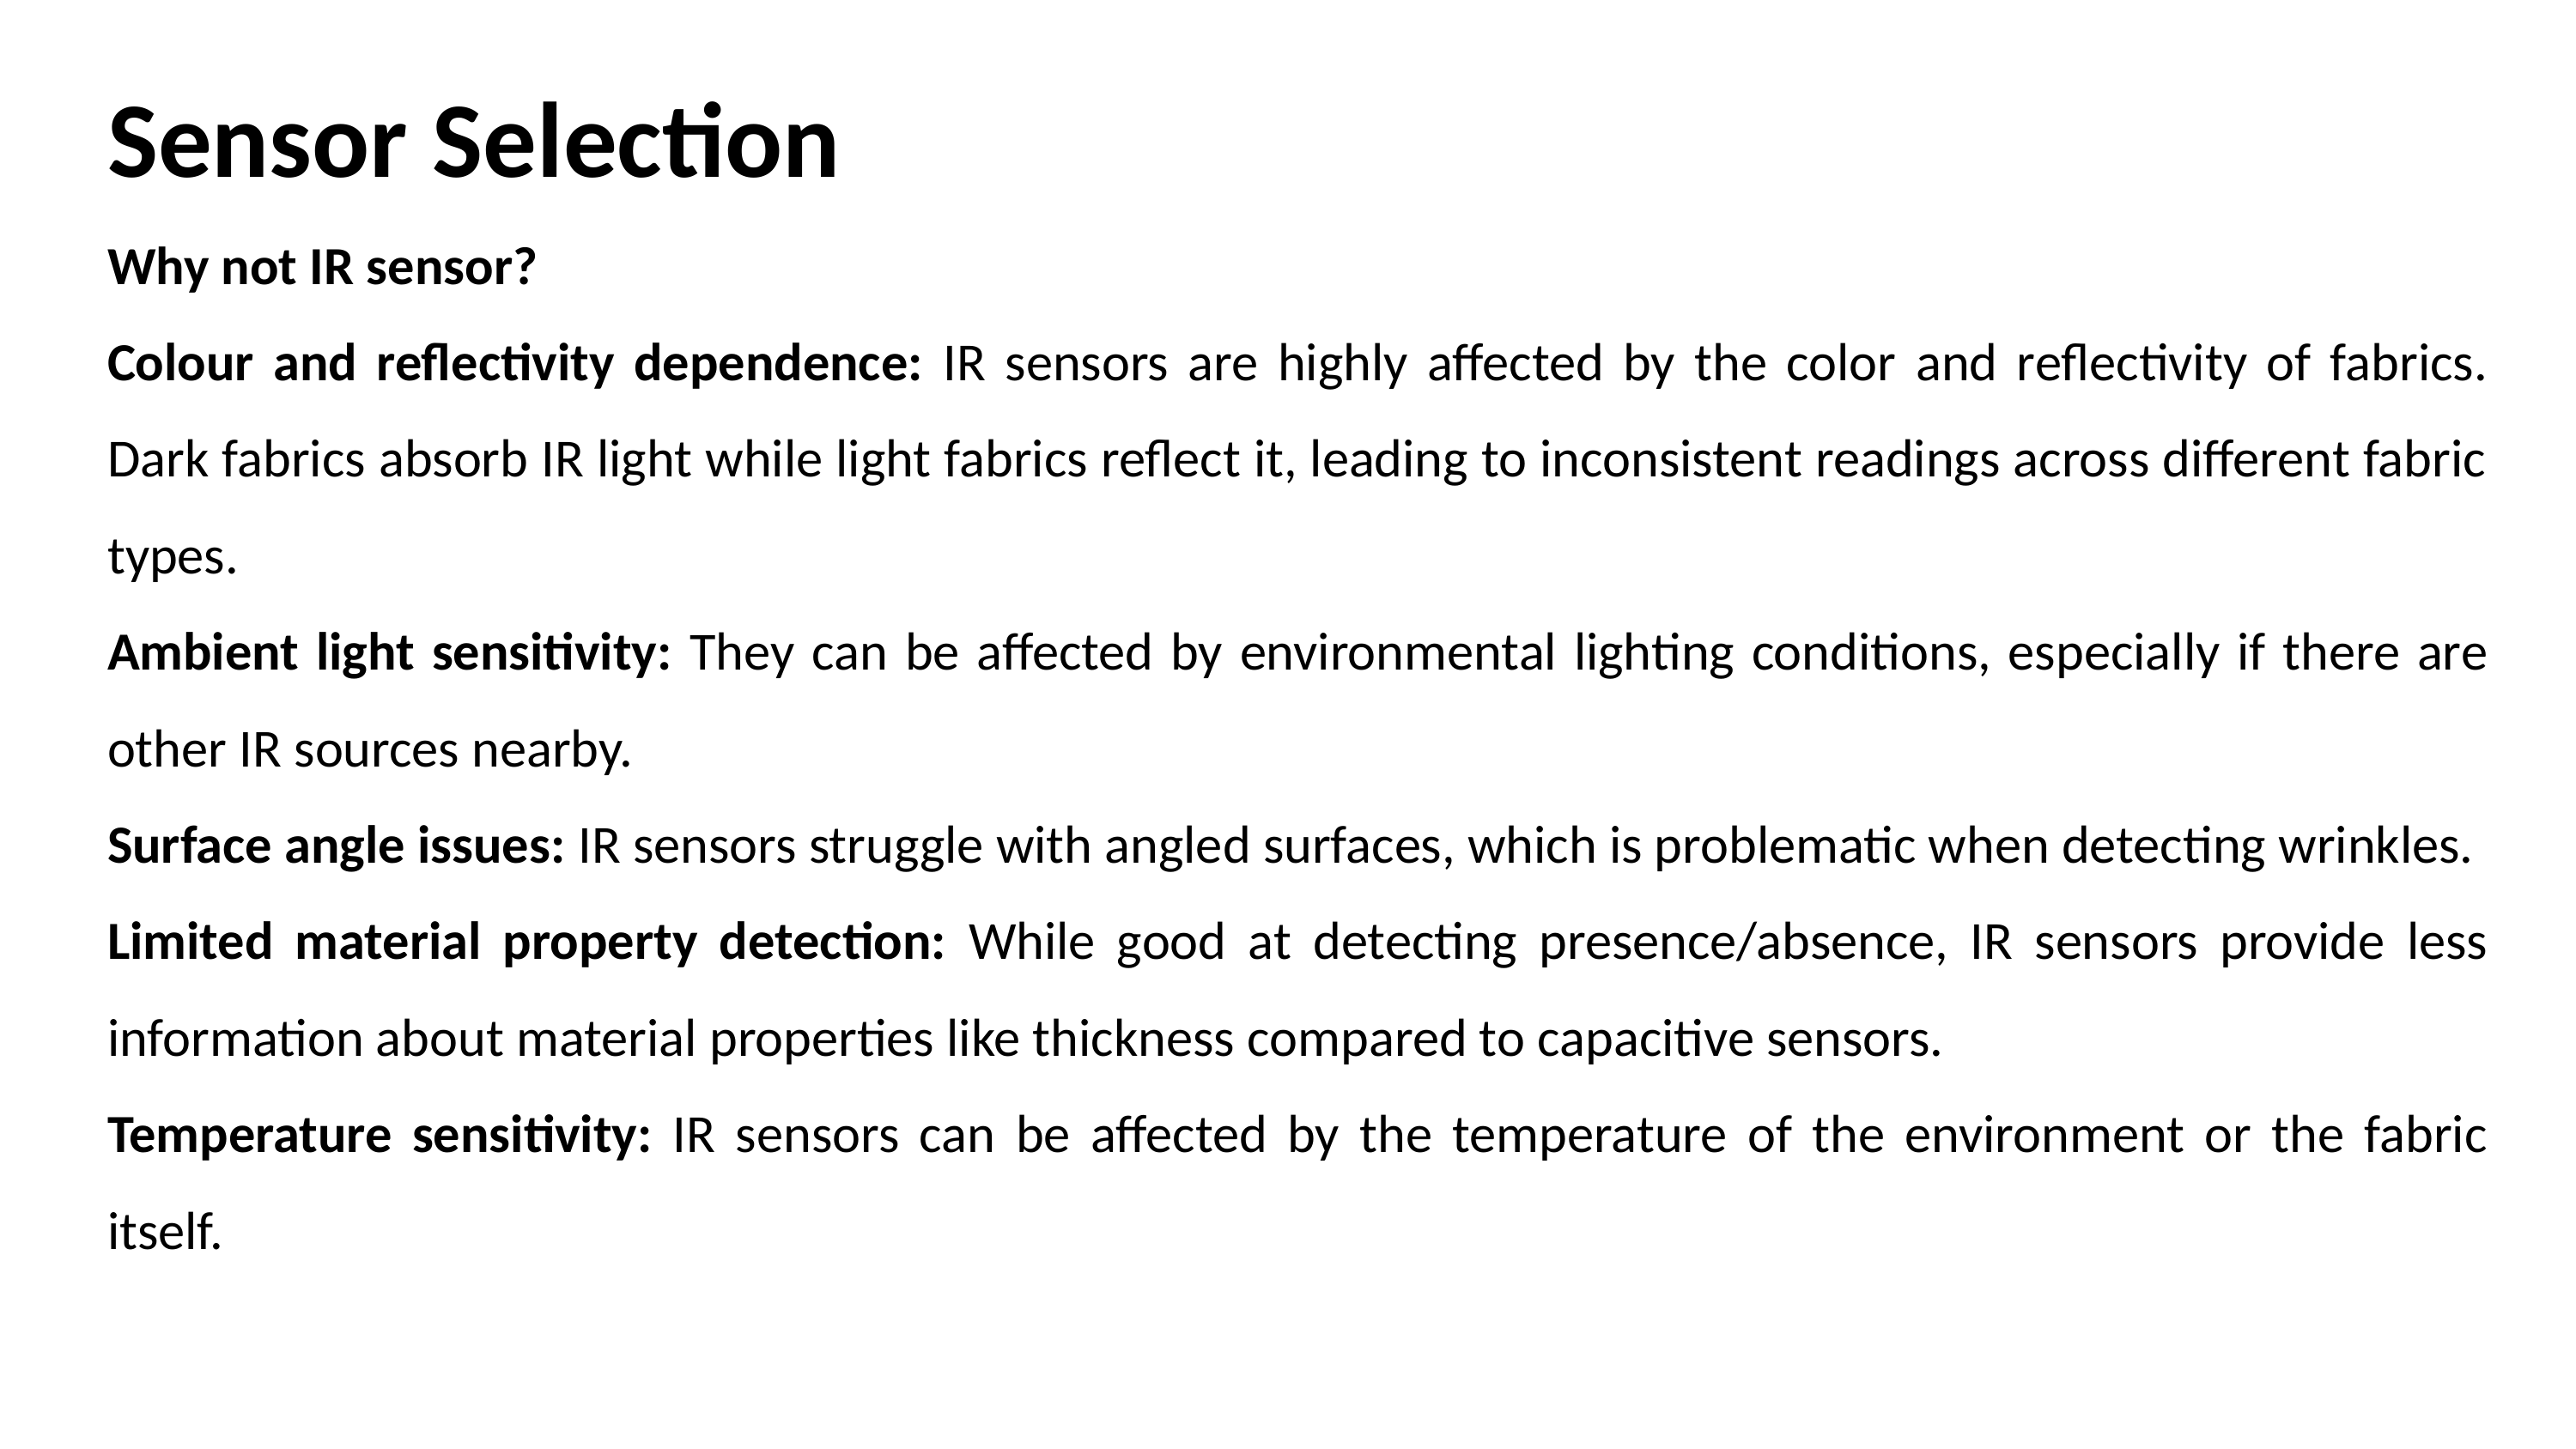

Sensor Selection
Why not IR sensor?
Colour and reflectivity dependence: IR sensors are highly affected by the color and reflectivity of fabrics. Dark fabrics absorb IR light while light fabrics reflect it, leading to inconsistent readings across different fabric types.
Ambient light sensitivity: They can be affected by environmental lighting conditions, especially if there are other IR sources nearby.
Surface angle issues: IR sensors struggle with angled surfaces, which is problematic when detecting wrinkles.
Limited material property detection: While good at detecting presence/absence, IR sensors provide less information about material properties like thickness compared to capacitive sensors.
Temperature sensitivity: IR sensors can be affected by the temperature of the environment or the fabric itself.